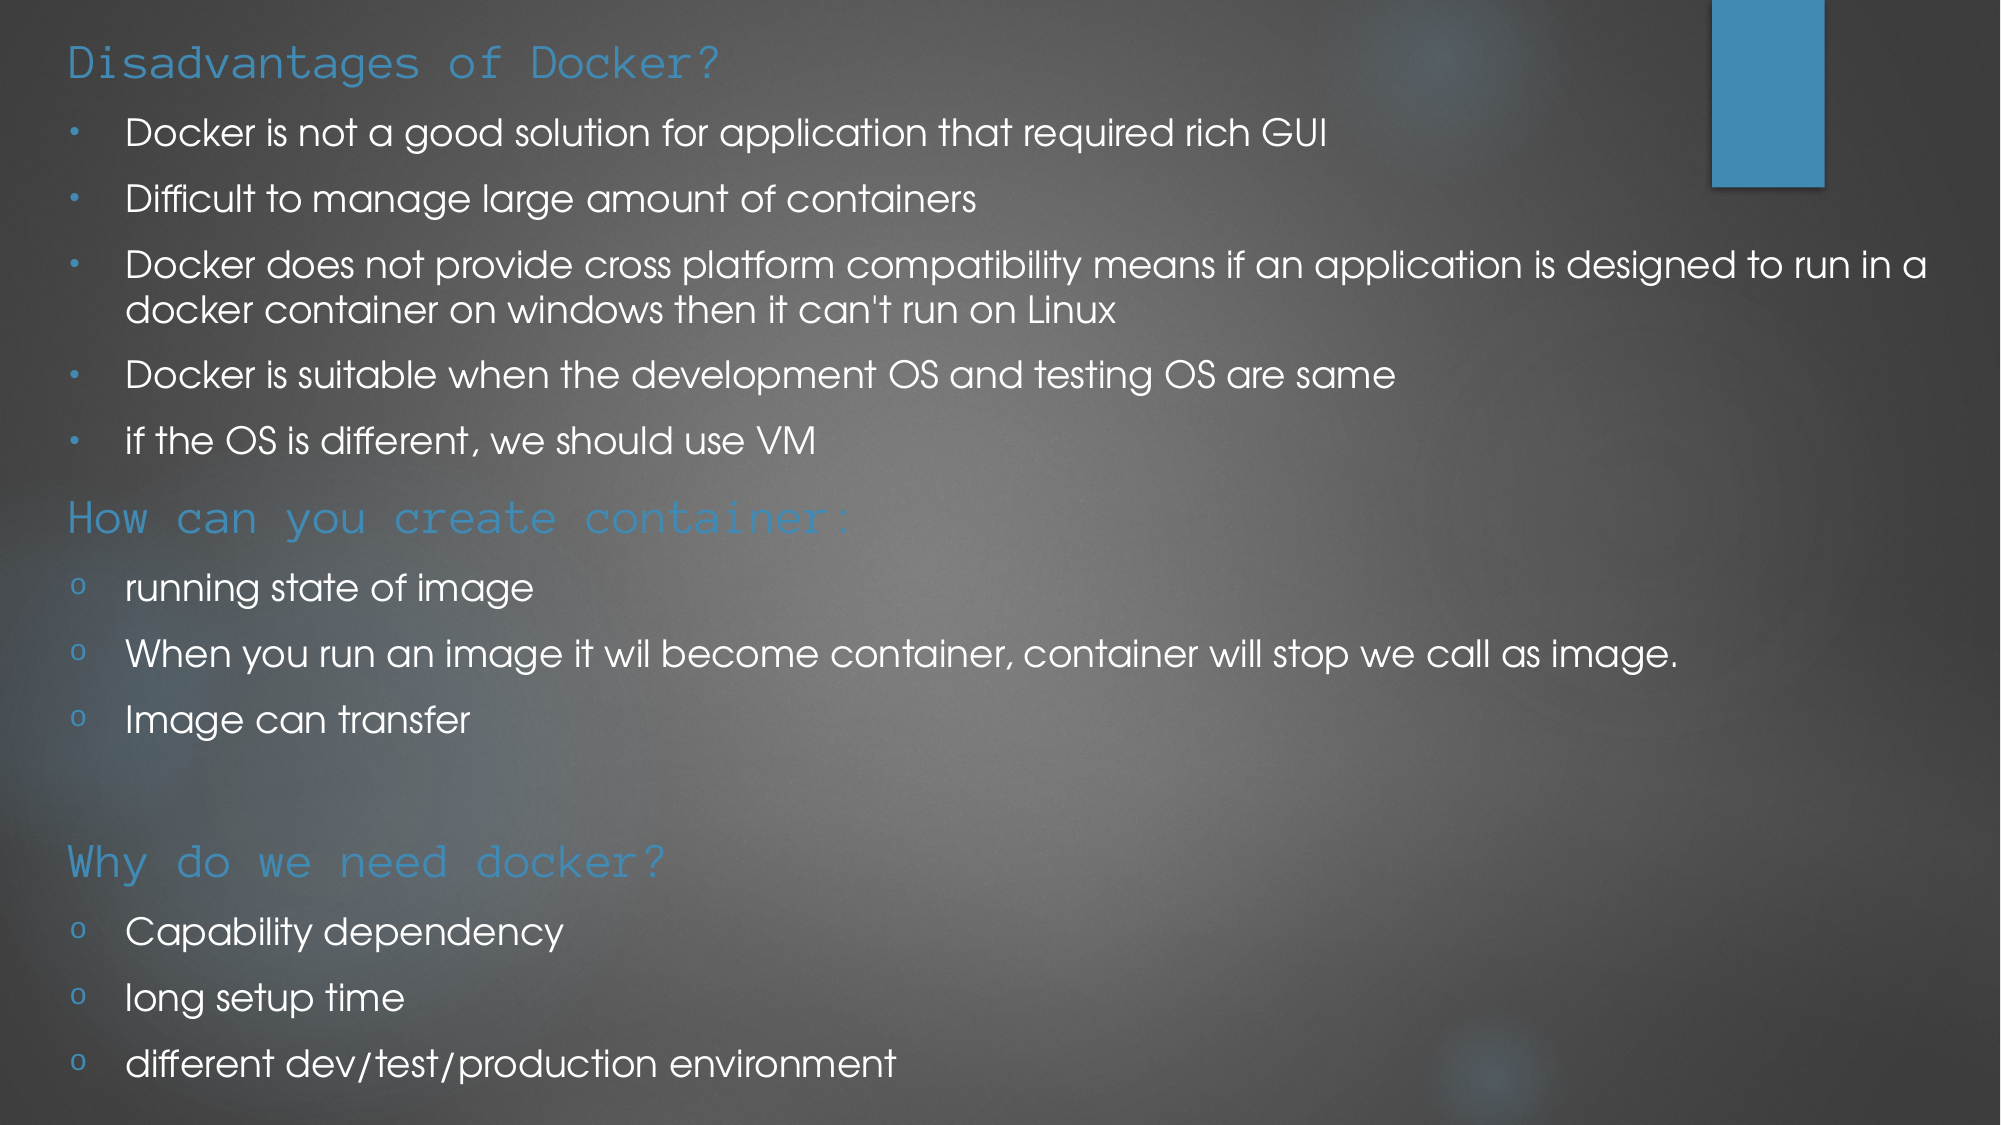

Disadvantages of Docker?
Docker is not a good solution for application that required rich GUI
Difficult to manage large amount of containers
Docker does not provide cross platform compatibility means if an application is designed to run in a docker container on windows then it can't run on Linux
Docker is suitable when the development OS and testing OS are same
if the OS is different, we should use VM
How can you create container:
running state of image
When you run an image it wil become container, container will stop we call as image.
Image can transfer

Why do we need docker?
Capability dependency
long setup time
different dev/test/production environment